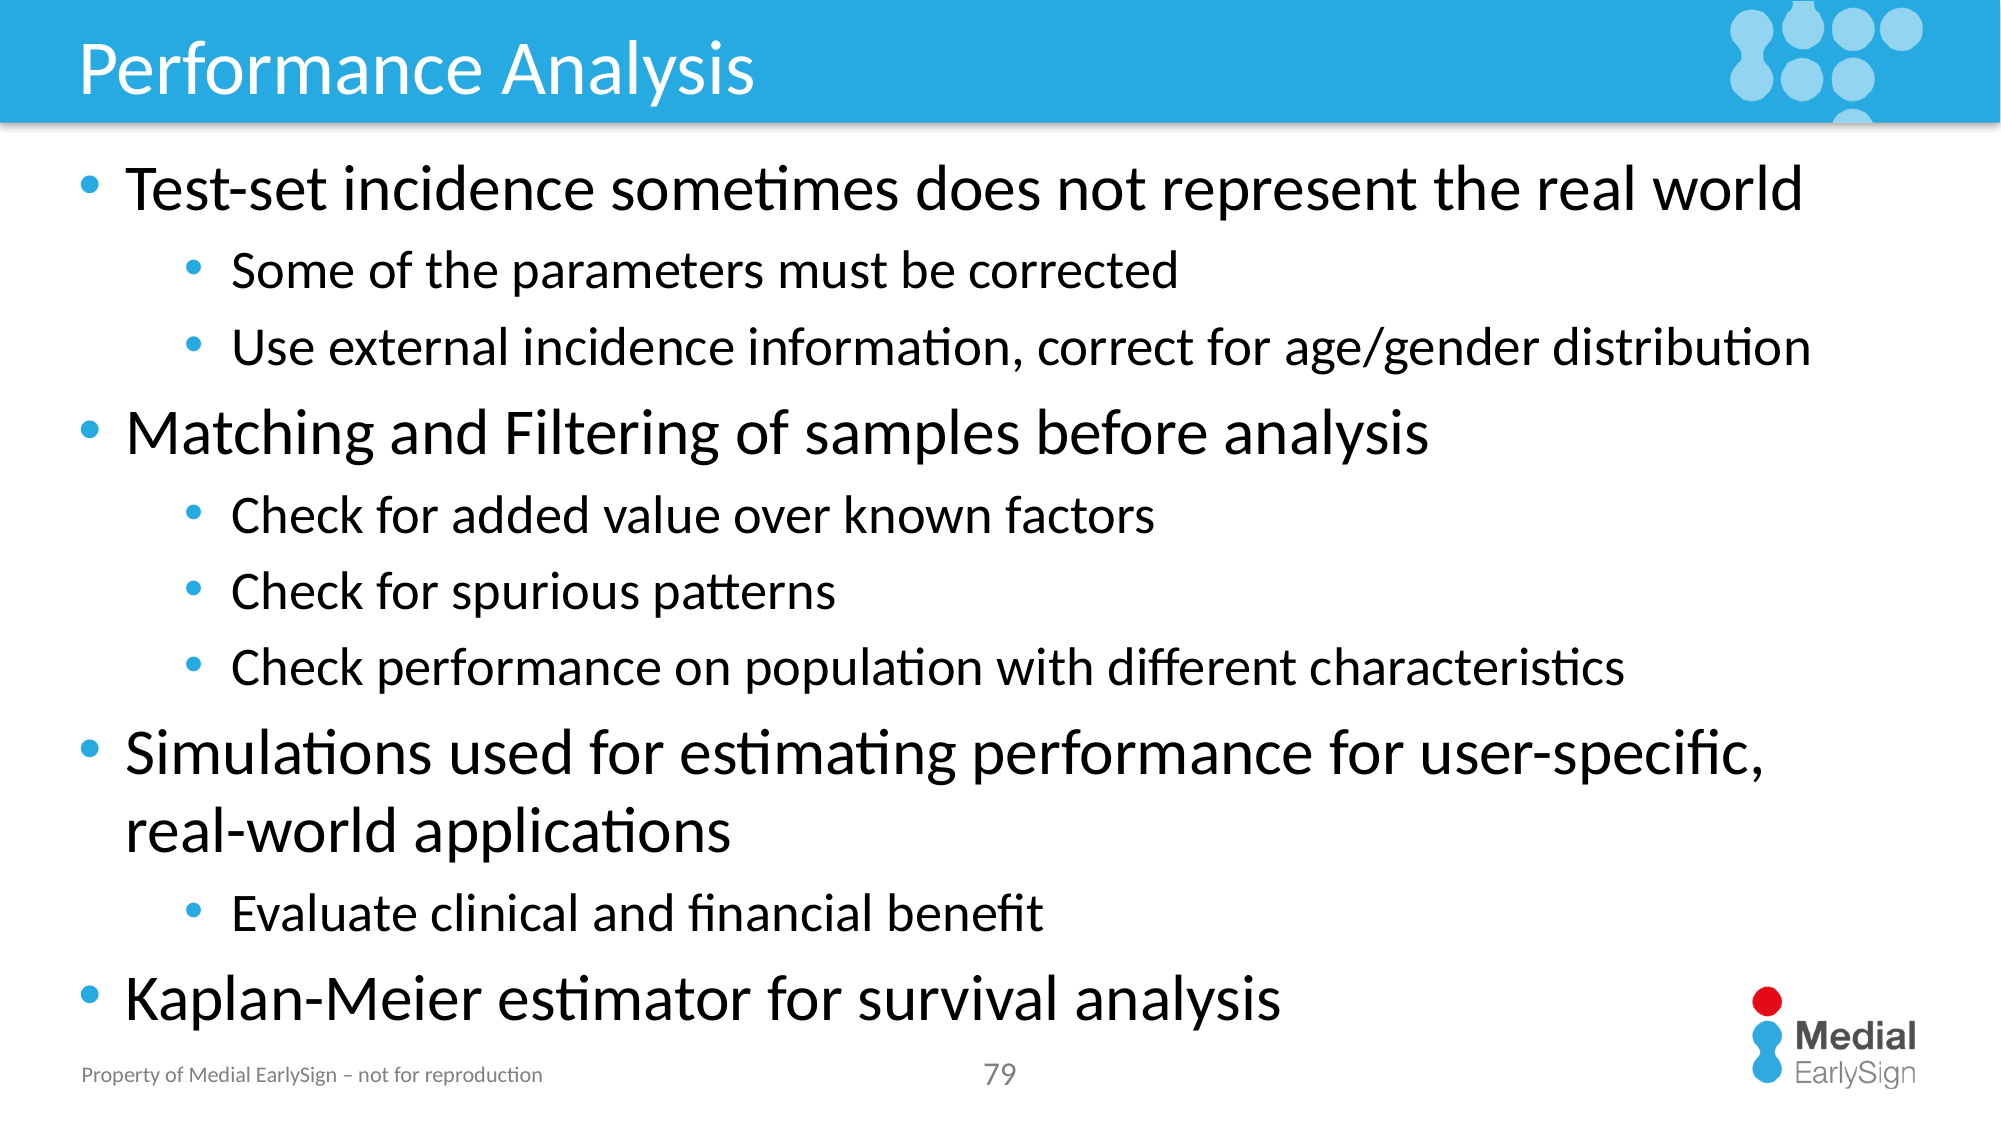

# Performance Analysis
Test-set incidence sometimes does not represent the real world
Some of the parameters must be corrected
Use external incidence information, correct for age/gender distribution
Matching and Filtering of samples before analysis
Check for added value over known factors
Check for spurious patterns
Check performance on population with different characteristics
Simulations used for estimating performance for user-specific, real-world applications
Evaluate clinical and financial benefit
Kaplan-Meier estimator for survival analysis